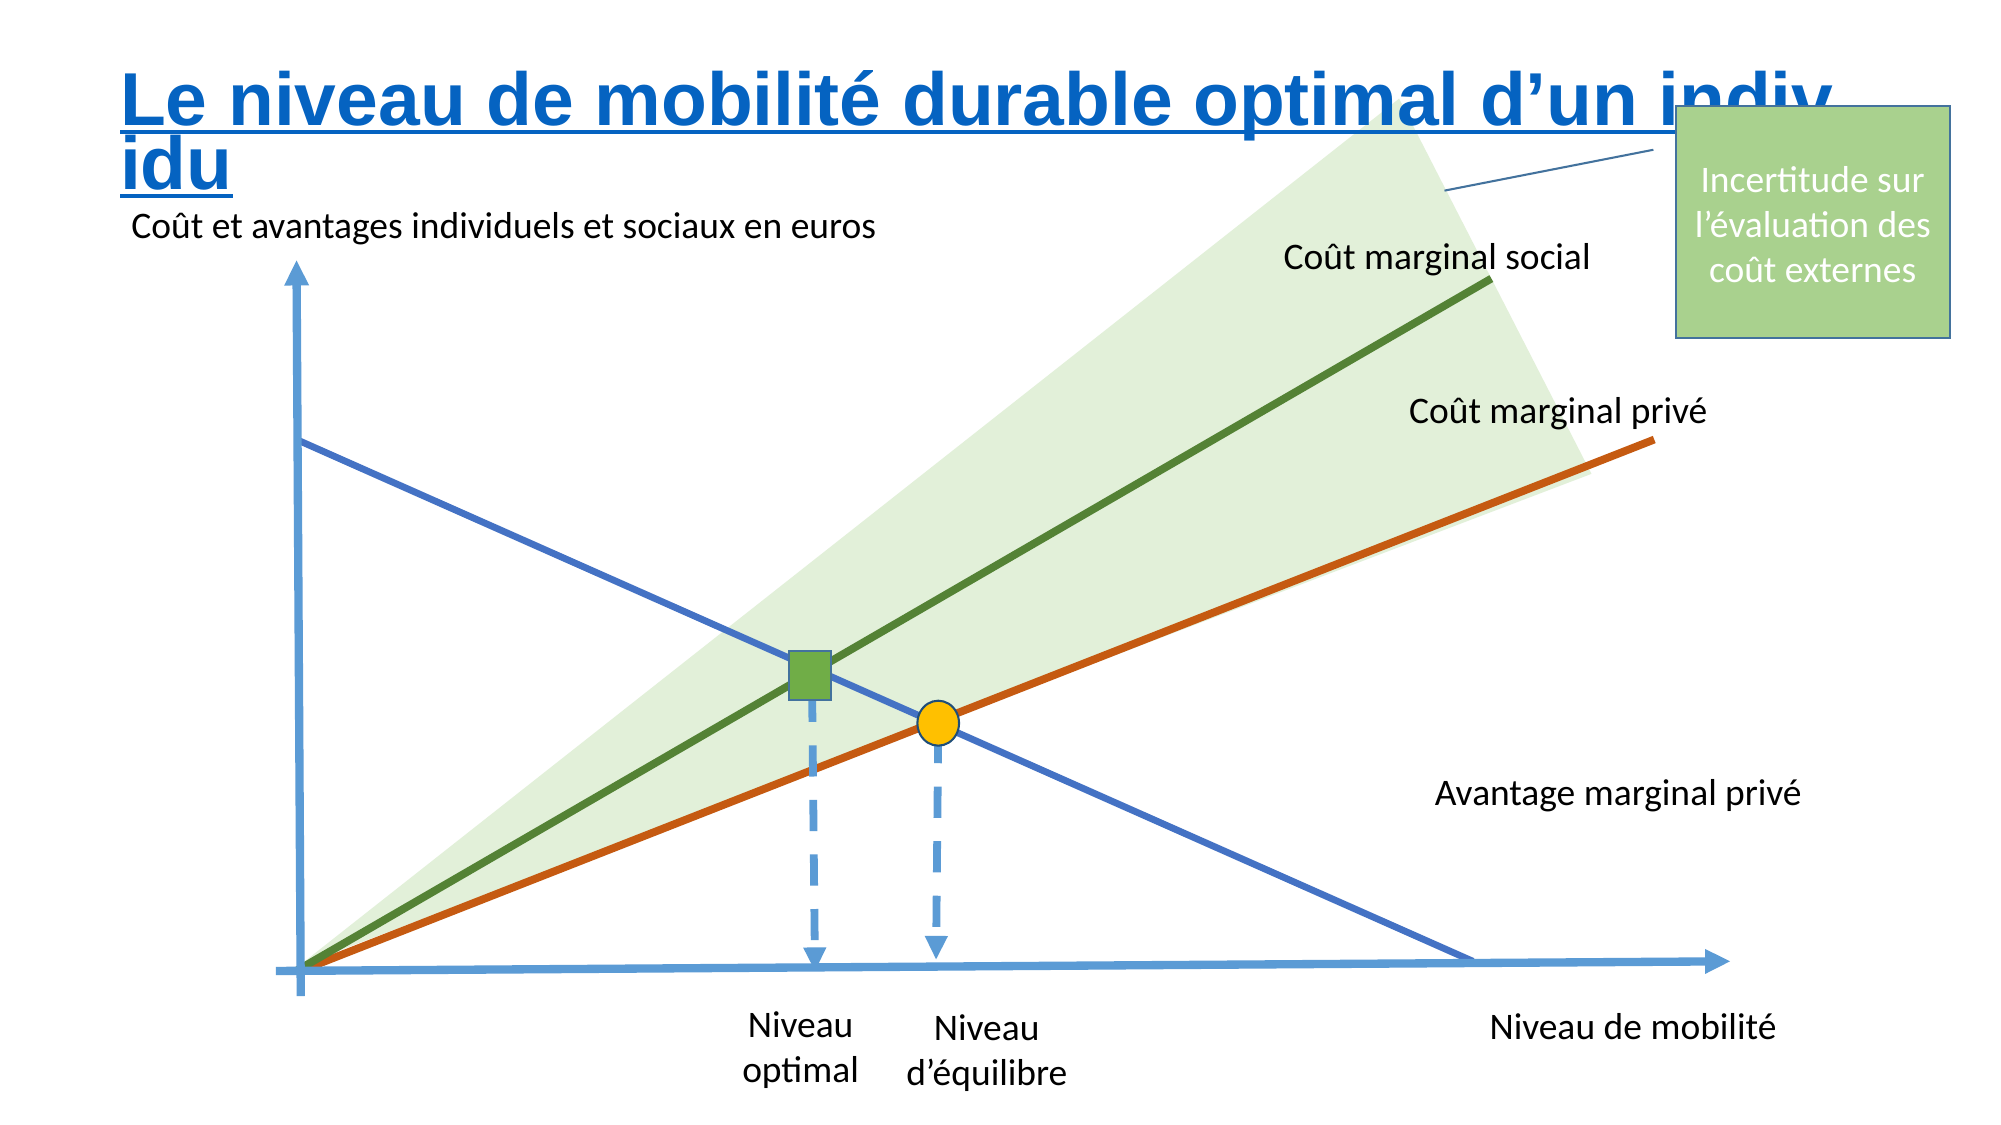

# Le niveau de mobilité durable optimal d’un individu
Incertitude sur l’évaluation des coût externes
Coût et avantages individuels et sociaux en euros
Coût marginal social
Coût marginal privé

Avantage marginal privé
Niveau
optimal
Niveau de mobilité
Niveau
d’équilibre